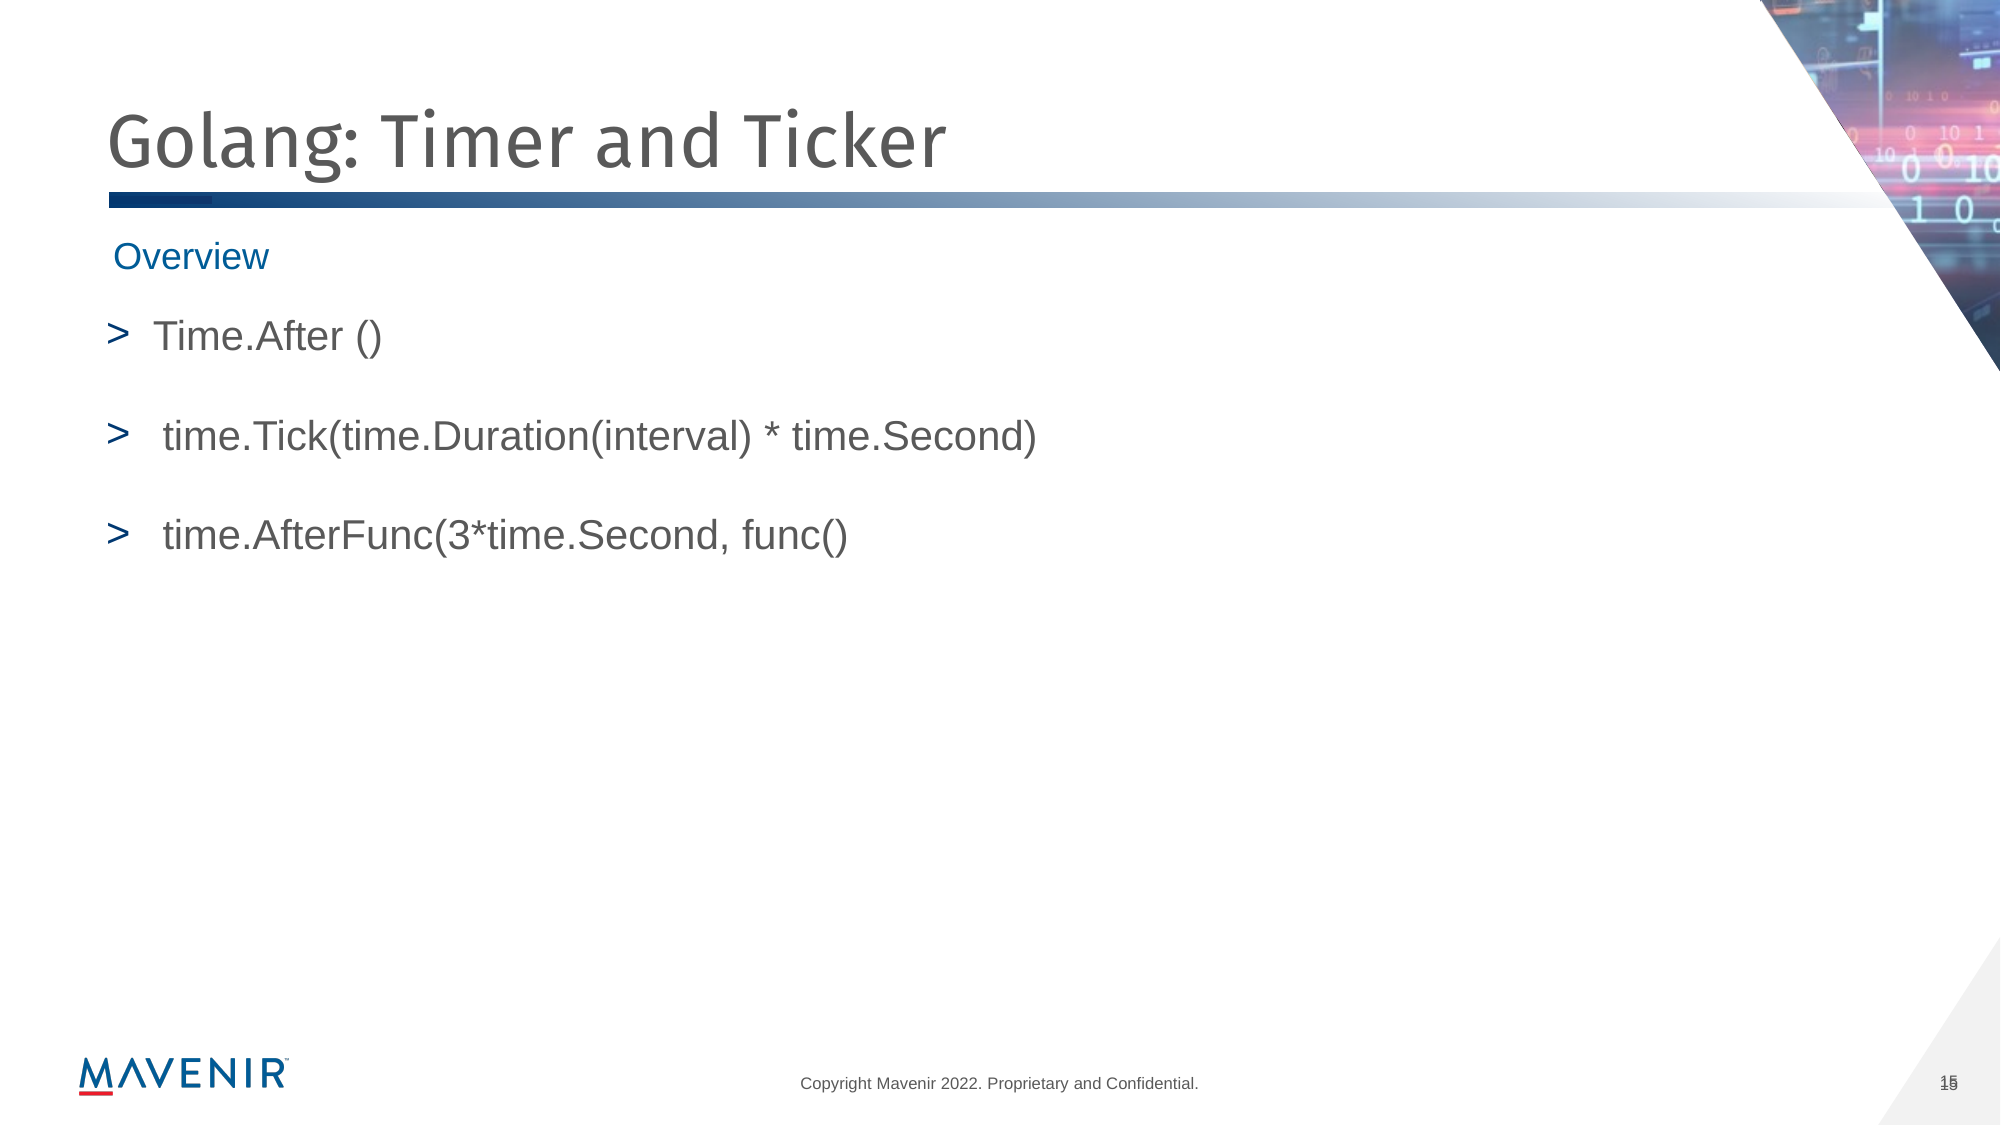

# Golang: Timer and Ticker

Overview

Time.After ()
time.Tick(time.Duration(interval) * time.Second)
time.AfterFunc(3*time.Second, func()

15